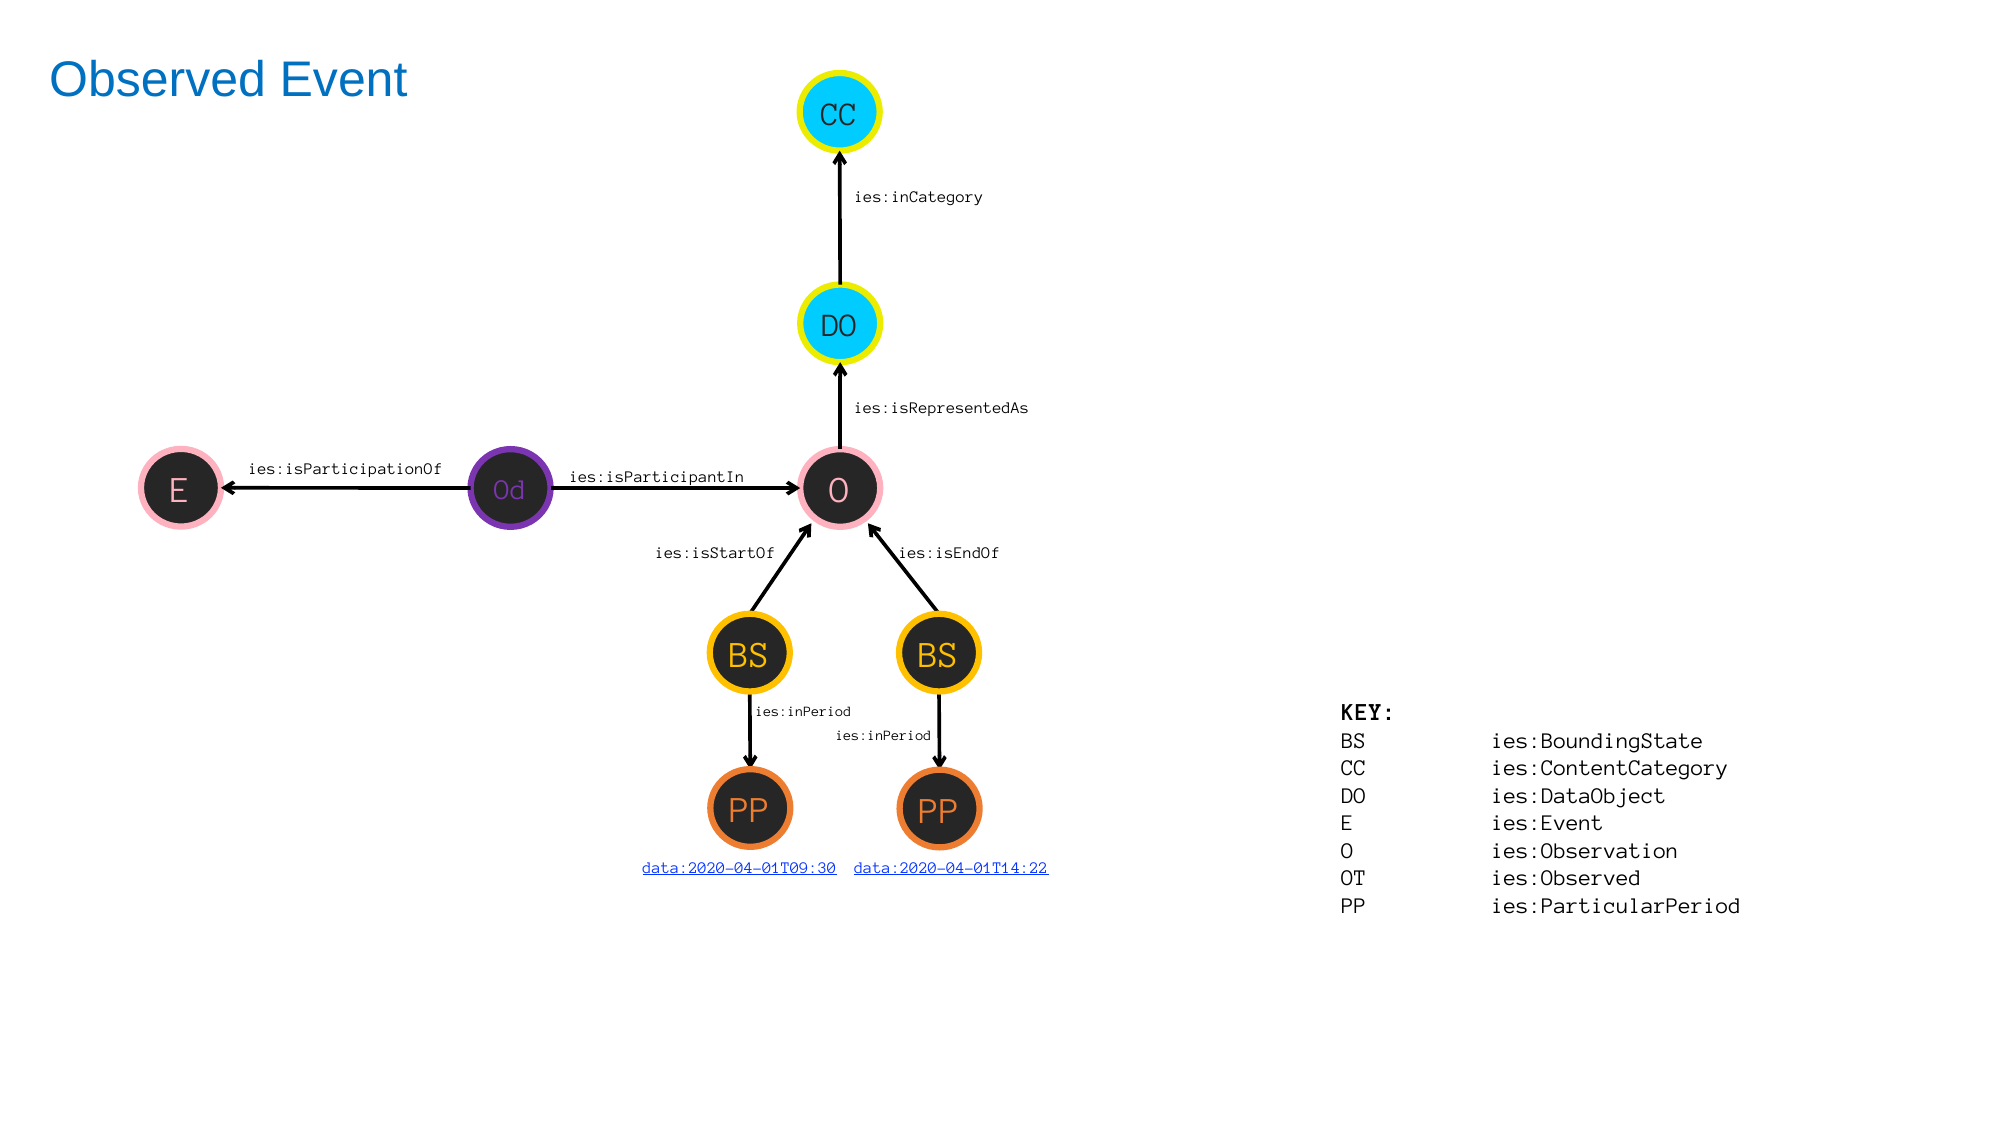

Observed Event
CC
ies:inCategory
DO
ies:isRepresentedAs
E
Od
O
ies:isParticipationOf
ies:isParticipantIn
ies:isStartOf
ies:isEndOf
BS
BS
KEY:
BS	ies:BoundingState
CC	ies:ContentCategory
DO	ies:DataObject
E	ies:Event
O	ies:Observation
OT	ies:Observed
PP	ies:ParticularPeriod
ies:inPeriod
ies:inPeriod
PP
PP
data:2020-04-01T09:30
data:2020-04-01T14:22